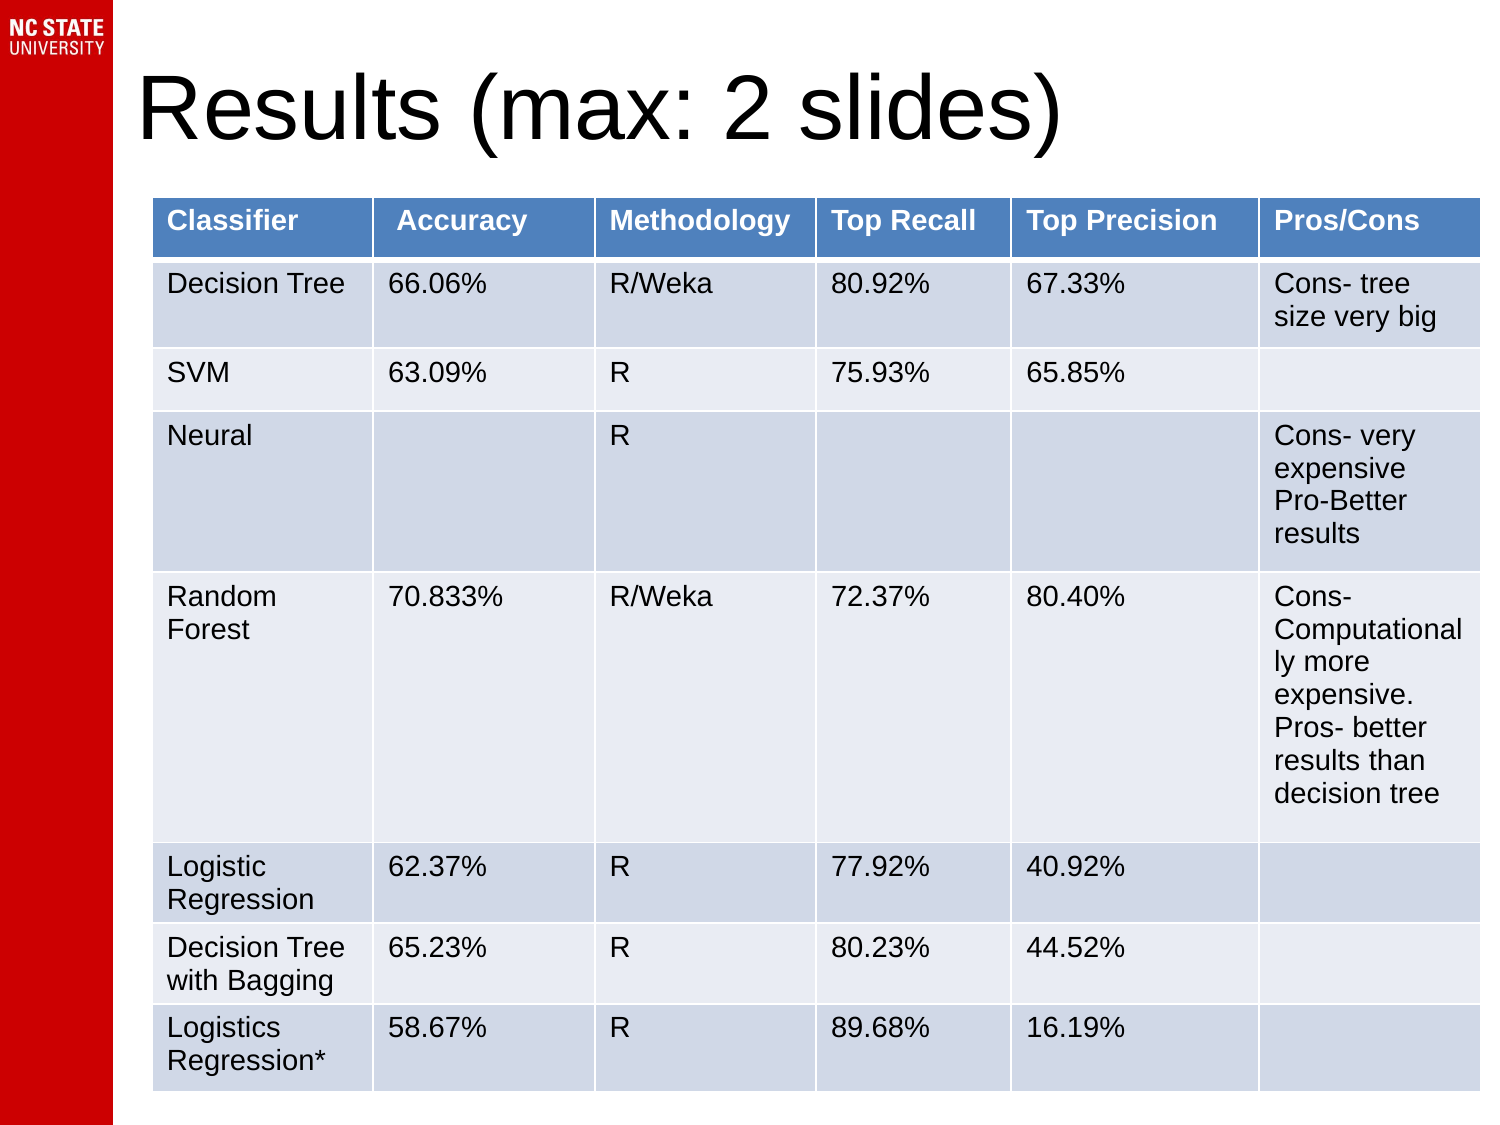

# Results (max: 2 slides)
| Classifier | Accuracy | Methodology | Top Recall | Top Precision | Pros/Cons |
| --- | --- | --- | --- | --- | --- |
| Decision Tree | 66.06% | R/Weka | 80.92% | 67.33% | Cons- tree size very big |
| SVM | 63.09% | R | 75.93% | 65.85% |  |
| Neural |  | R |  |  | Cons- very expensive Pro-Better results |
| Random Forest | 70.833% | R/Weka | 72.37% | 80.40% | Cons- Computationally more expensive. Pros- better results than decision tree |
| Logistic Regression | 62.37% | R | 77.92% | 40.92% |  |
| Decision Tree with Bagging | 65.23% | R | 80.23% | 44.52% |  |
| Logistics Regression\* | 58.67% | R | 89.68% | 16.19% |  |